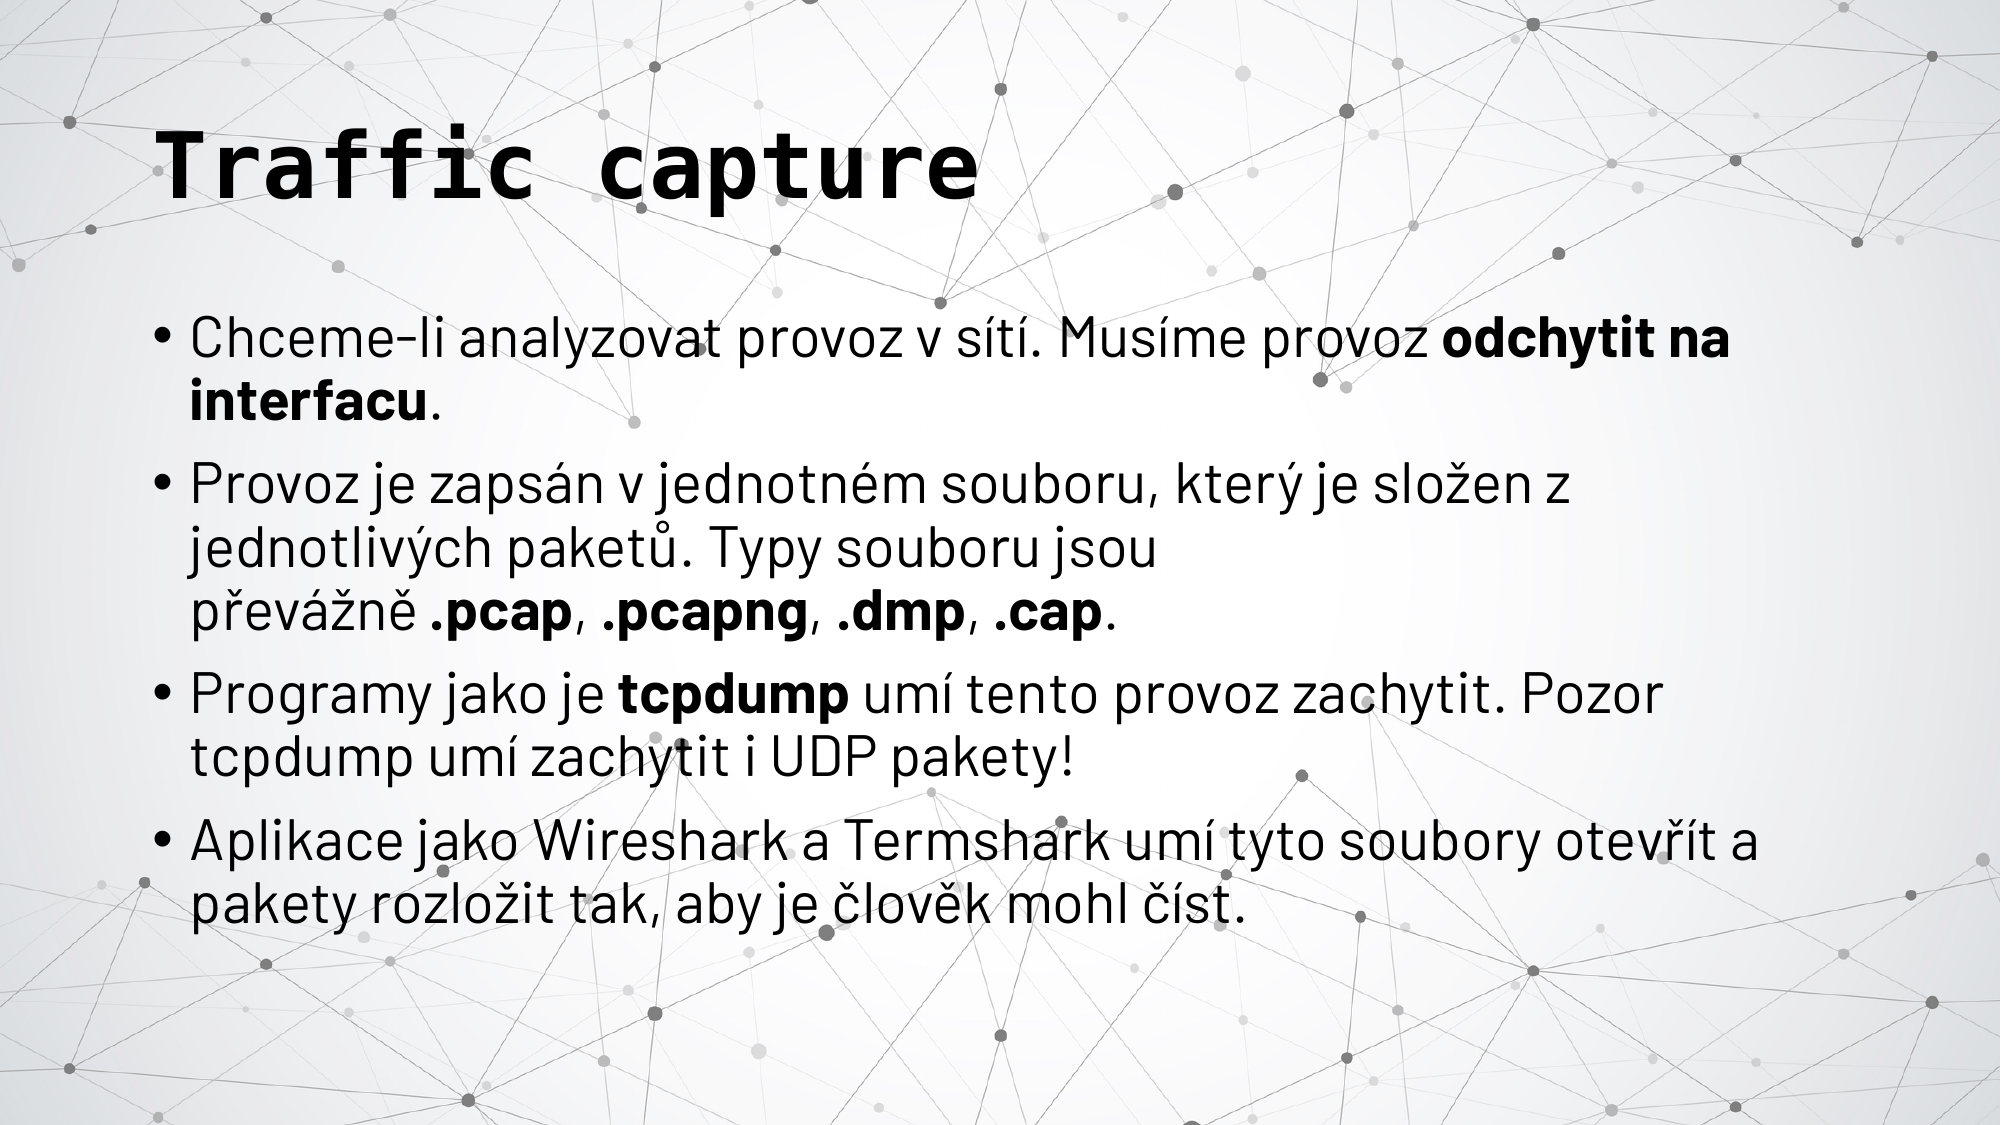

# Traffic capture
Chceme-li analyzovat provoz v sítí. Musíme provoz odchytit na interfacu.
Provoz je zapsán v jednotném souboru, který je složen z jednotlivých paketů. Typy souboru jsou převážně .pcap, .pcapng, .dmp, .cap.
Programy jako je tcpdump umí tento provoz zachytit. Pozor tcpdump umí zachytit i UDP pakety!
Aplikace jako Wireshark a Termshark umí tyto soubory otevřít a pakety rozložit tak, aby je člověk mohl číst.